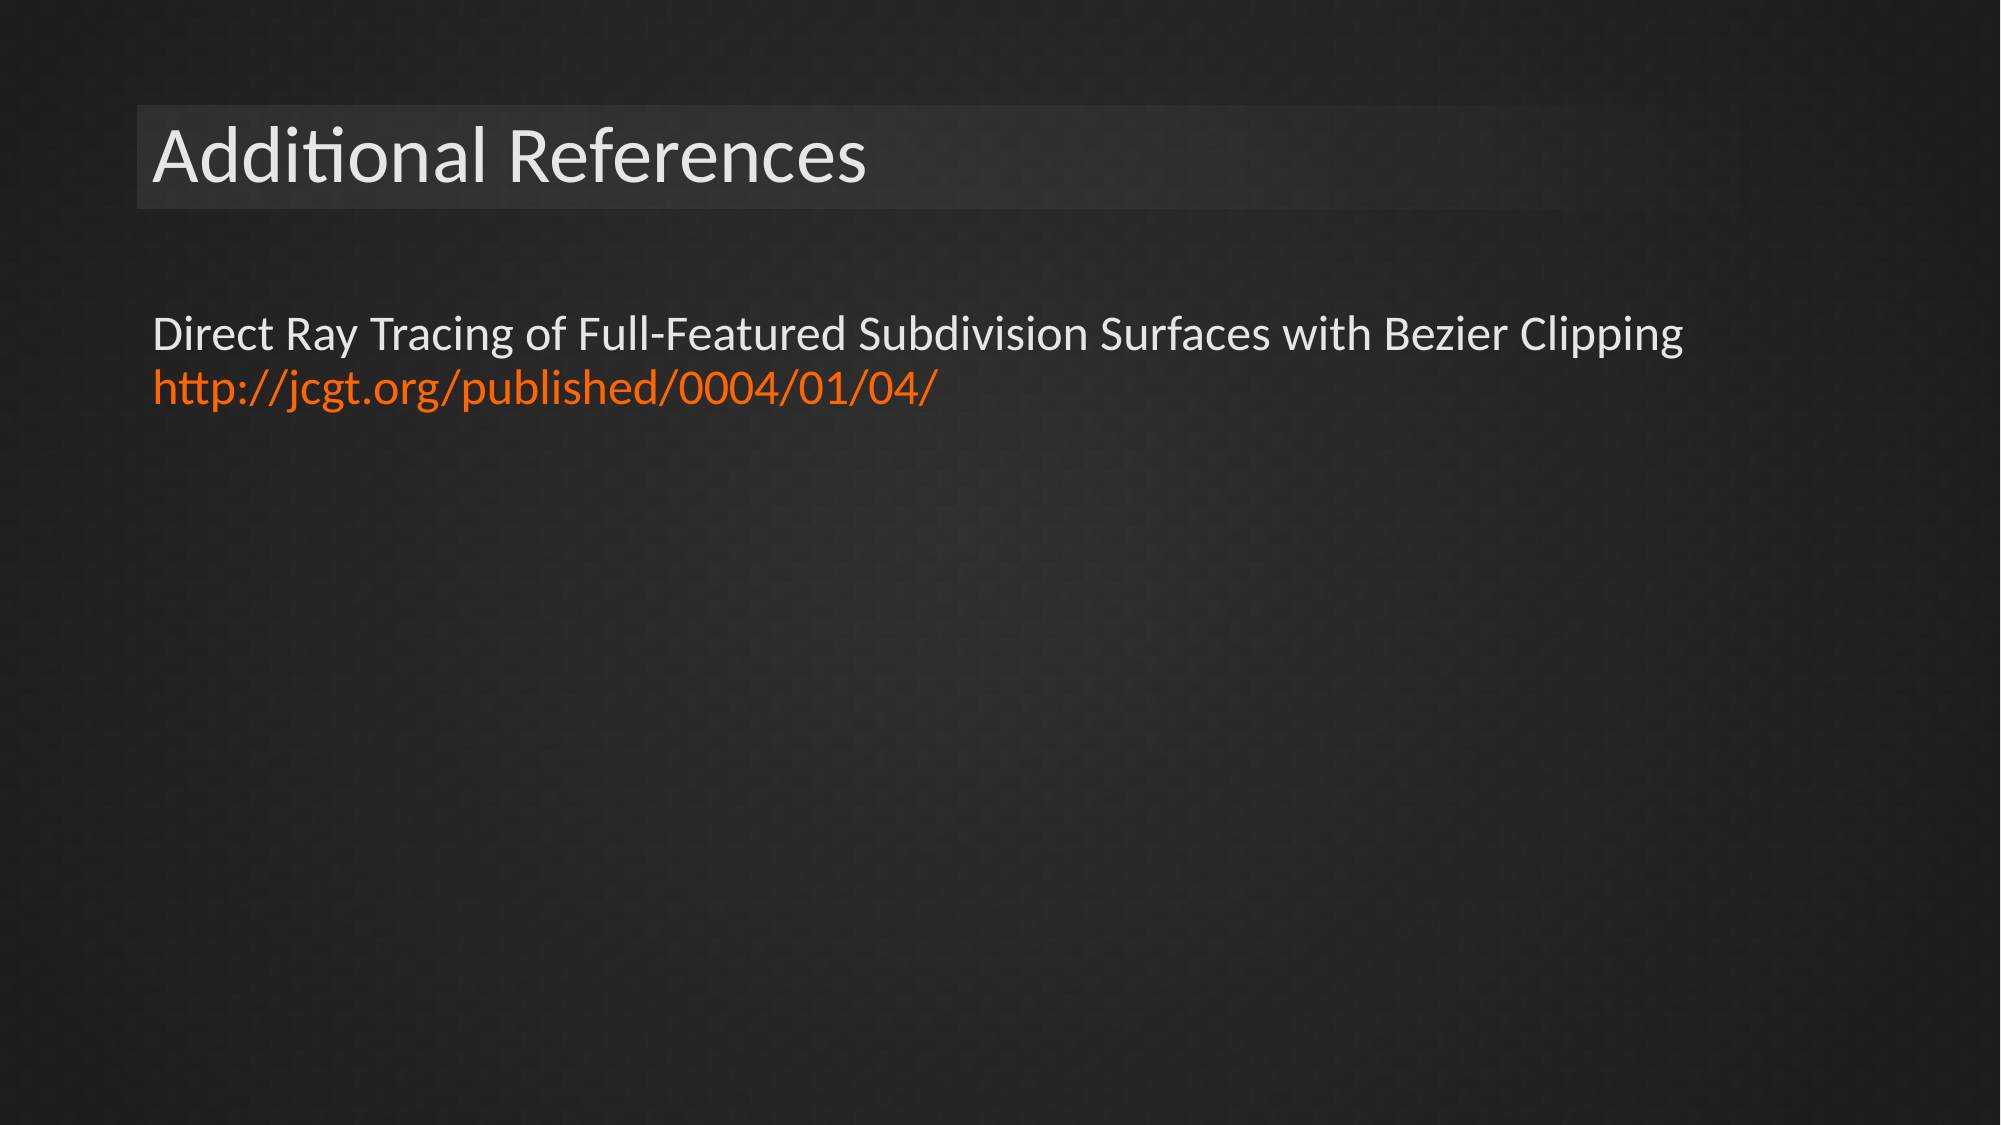

# Additional References
Direct Ray Tracing of Full-Featured Subdivision Surfaces with Bezier Clipping
http://jcgt.org/published/0004/01/04/